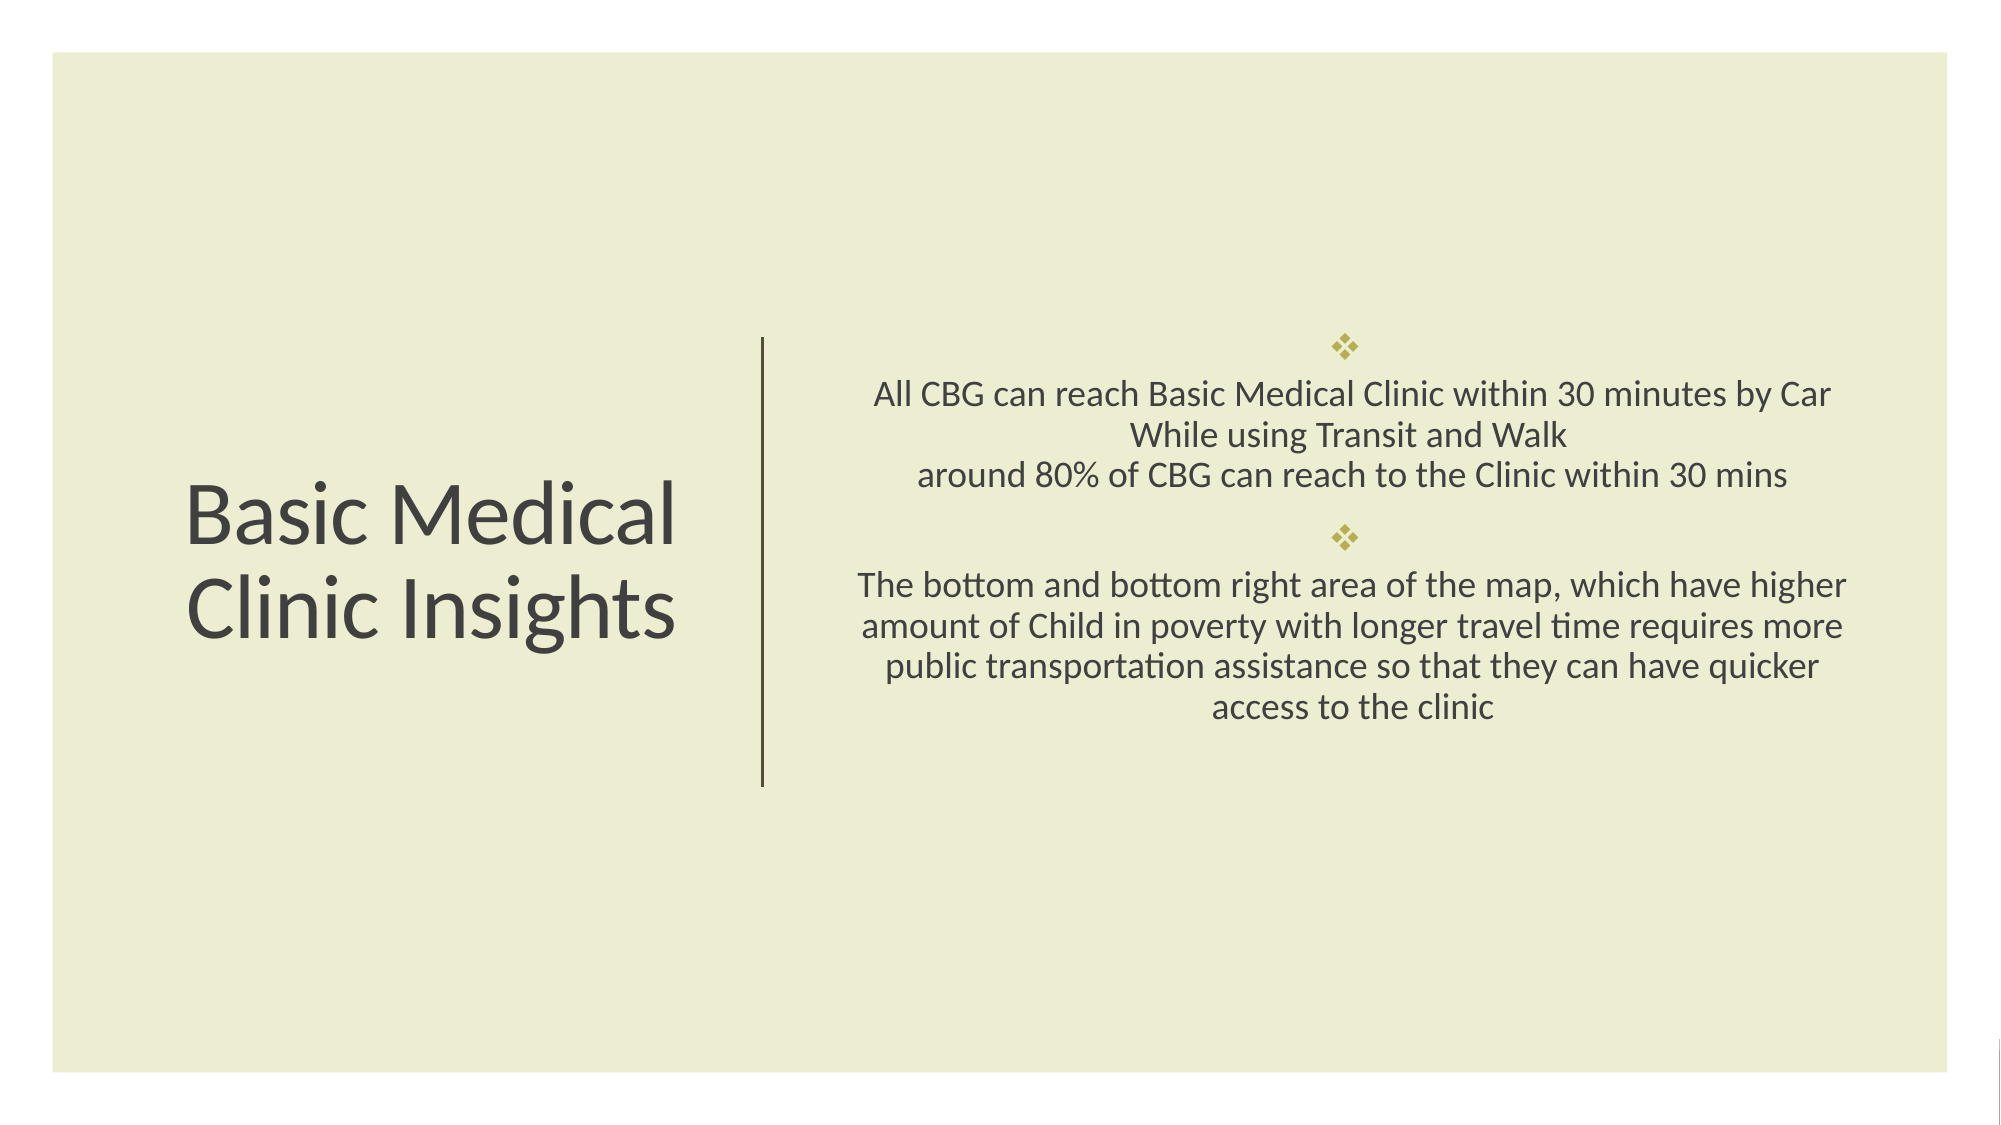

All CBG can reach Basic Medical Clinic within 30 minutes by Car
While using Transit and Walk
around 80% of CBG can reach to the Clinic within 30 mins
The bottom and bottom right area of the map, which have higher amount of Child in poverty with longer travel time requires more public transportation assistance so that they can have quicker access to the clinic

# Basic Medical Clinic Insights